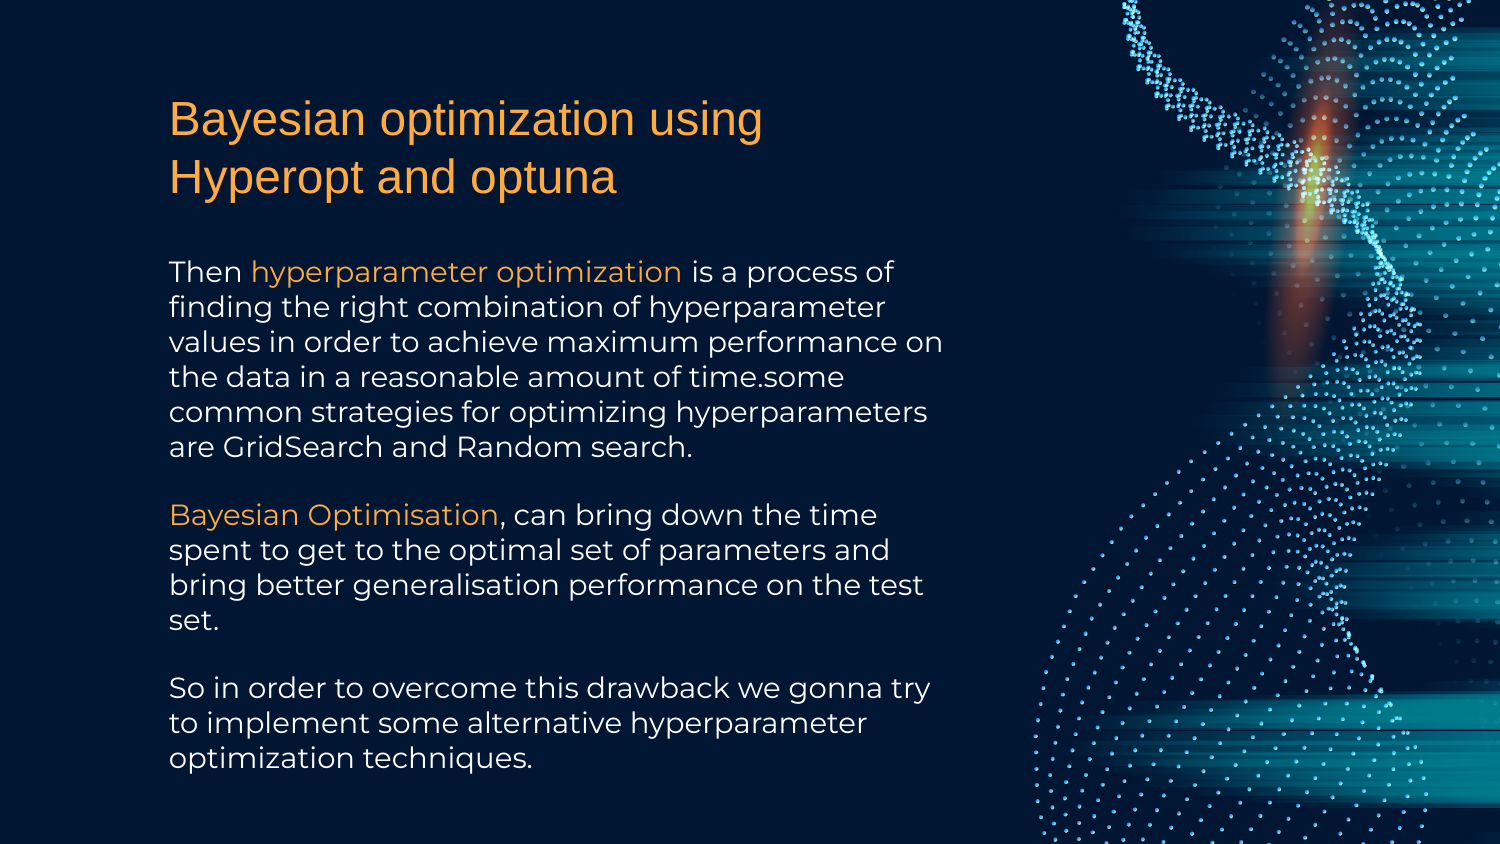

# Bayesian optimization using Hyperopt and optuna
Then hyperparameter optimization is a process of finding the right combination of hyperparameter values in order to achieve maximum performance on the data in a reasonable amount of time.some common strategies for optimizing hyperparameters are GridSearch and Random search.
Bayesian Optimisation, can bring down the time spent to get to the optimal set of parameters and bring better generalisation performance on the test set.
So in order to overcome this drawback we gonna try to implement some alternative hyperparameter optimization techniques.